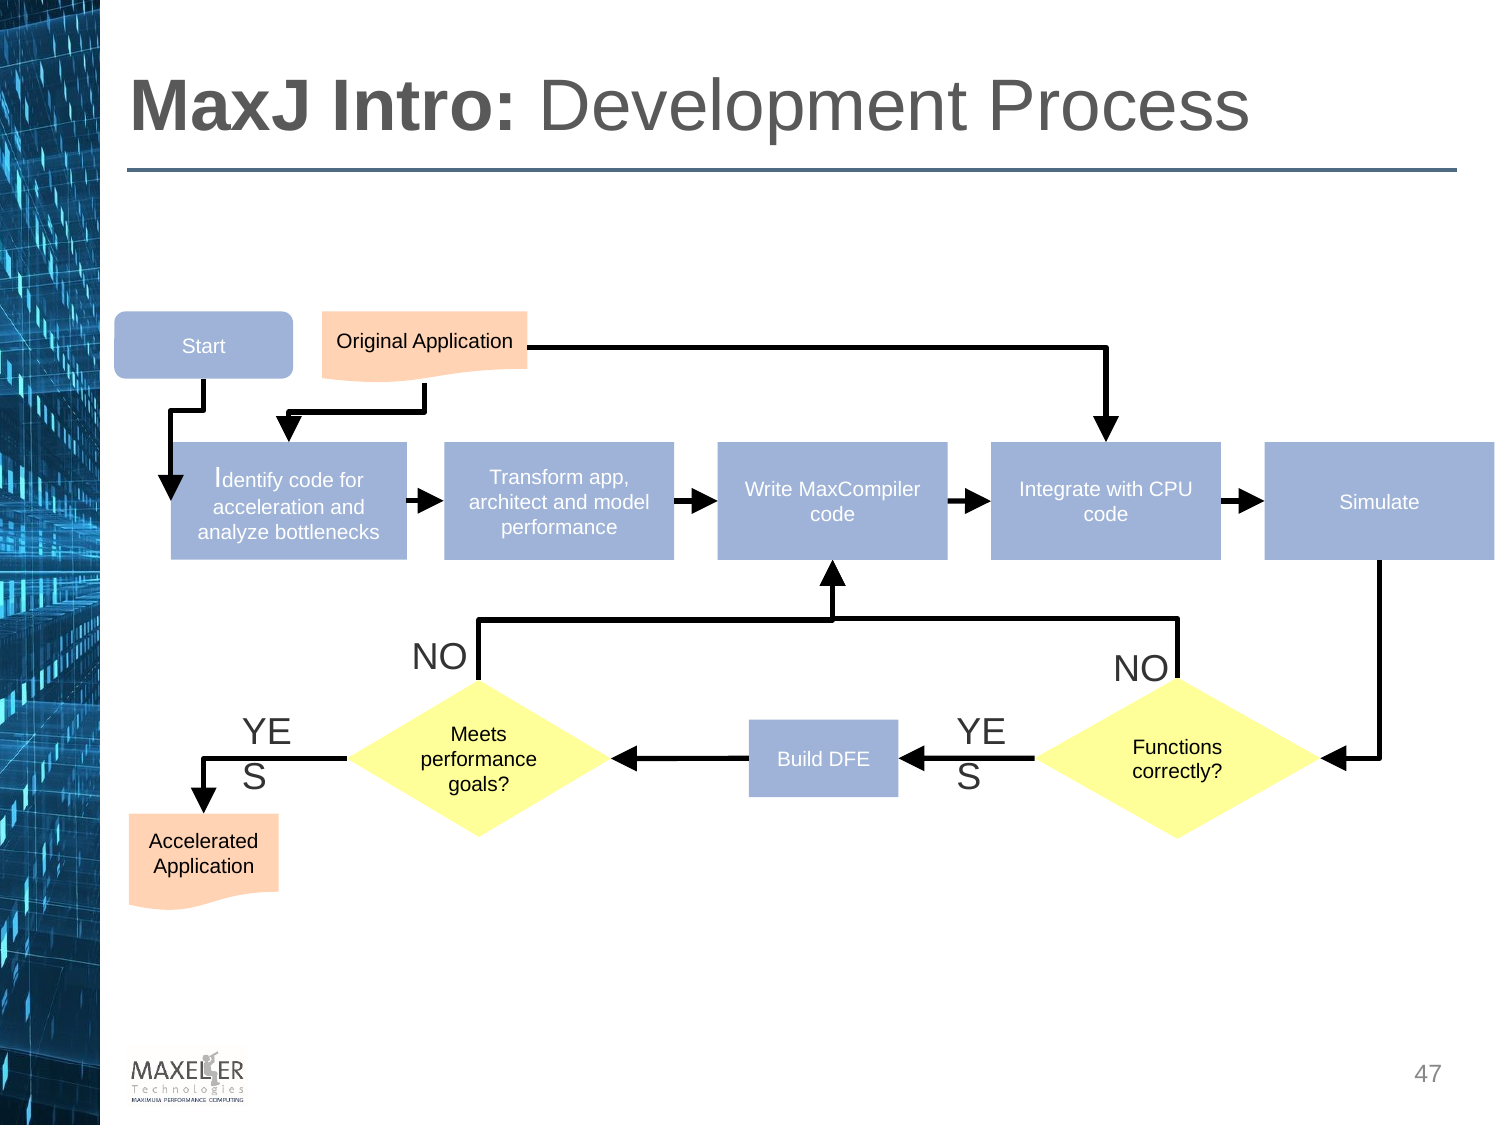

MaxJ Intro: Development Process

Start
Original Application
Identify code for acceleration and analyze bottlenecks
Transform app, architect and model performance
Write MaxCompiler code
Integrate with CPU code
Simulate
NO
NO
Functions correctly?
Meets performance goals?
YES
YES
Build DFE
Accelerated Application
47